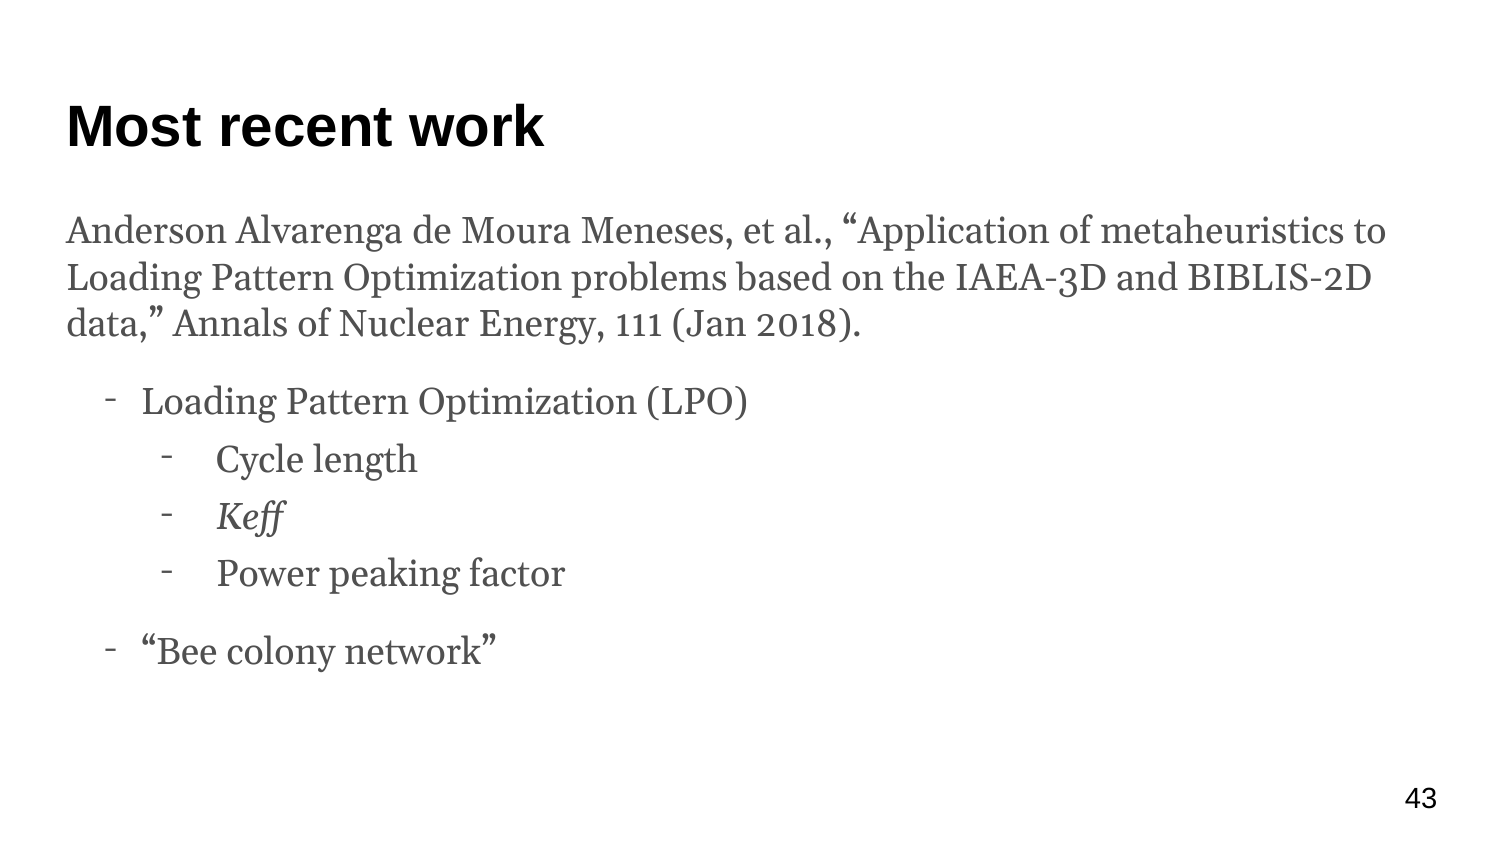

# Most recent work
Anderson Alvarenga de Moura Meneses, et al., “Application of metaheuristics to Loading Pattern Optimization problems based on the IAEA-3D and BIBLIS-2D data,” Annals of Nuclear Energy, 111 (Jan 2018).
Loading Pattern Optimization (LPO)
Cycle length
Keff
Power peaking factor
“Bee colony network”
43